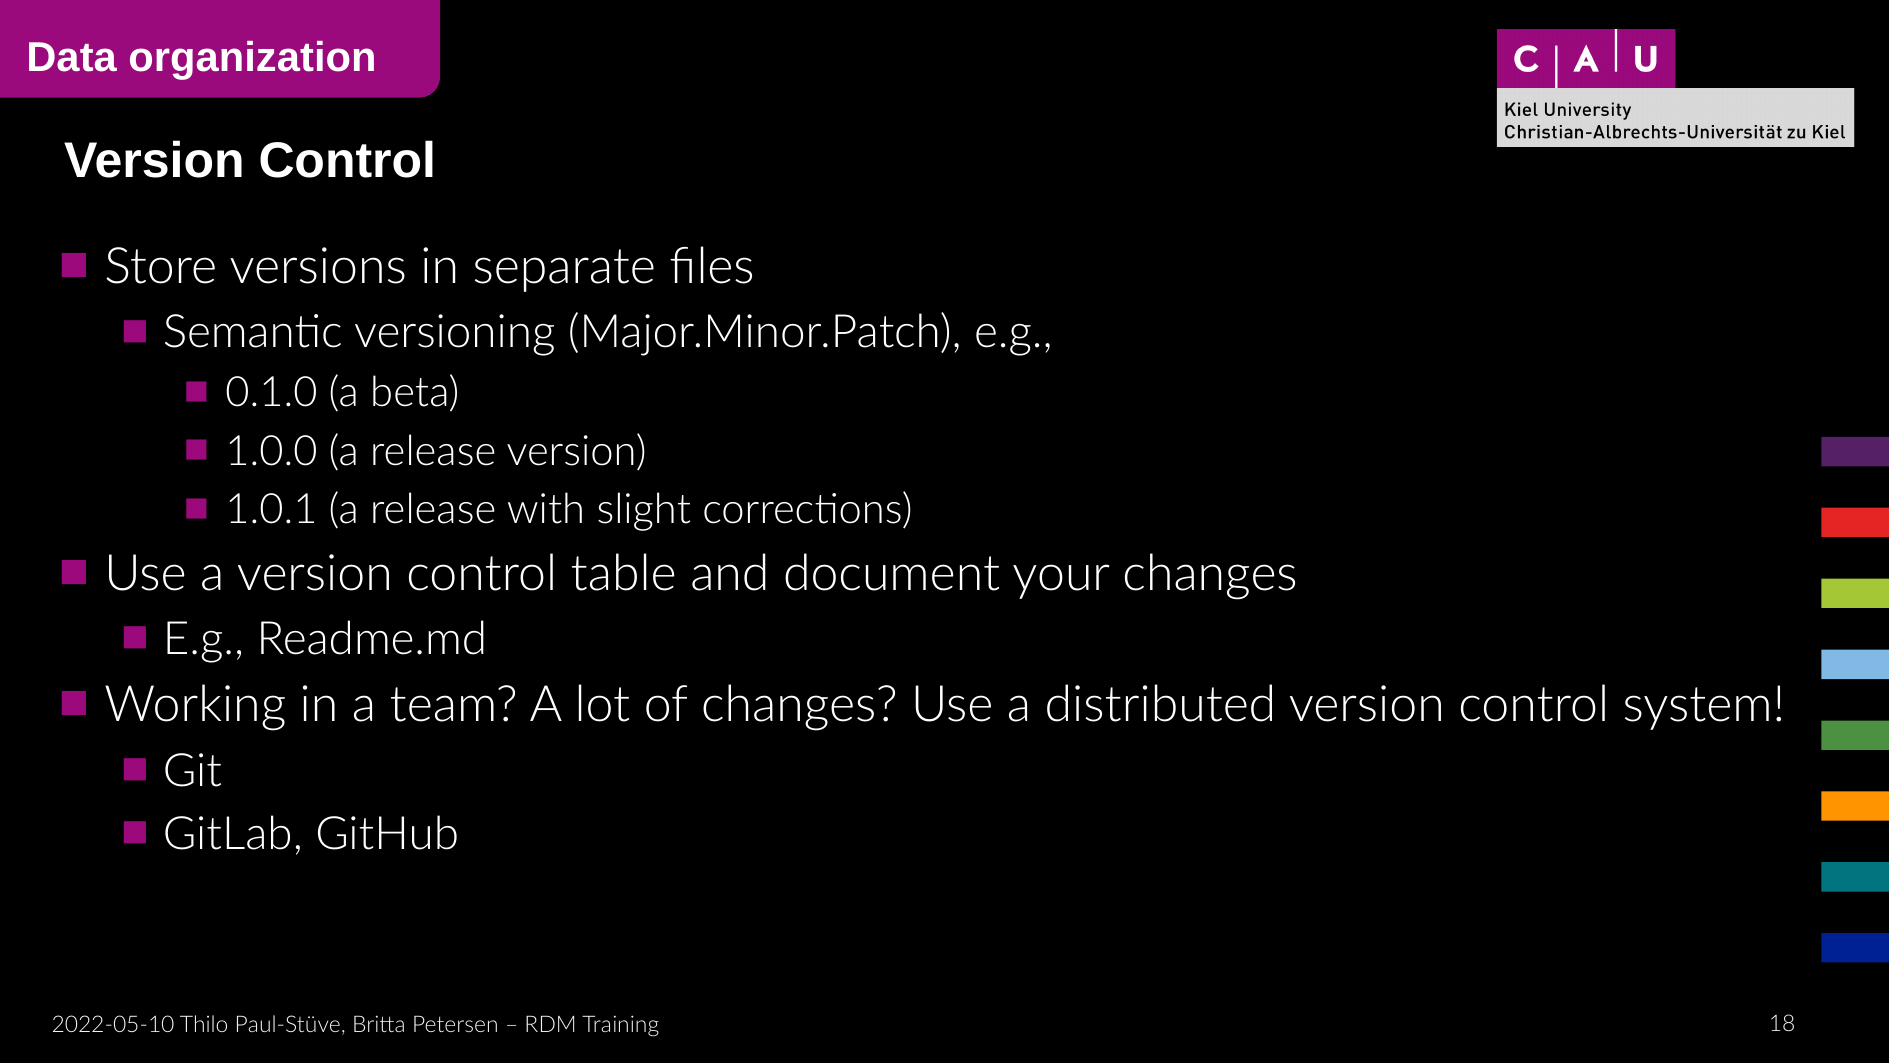

Data organization
# Version Control
Store versions in separate files
Semantic versioning (Major.Minor.Patch), e.g.,
0.1.0 (a beta)
1.0.0 (a release version)
1.0.1 (a release with slight corrections)
Use a version control table and document your changes
E.g., Readme.md
Working in a team? A lot of changes? Use a distributed version control system!
Git
GitLab, GitHub
18